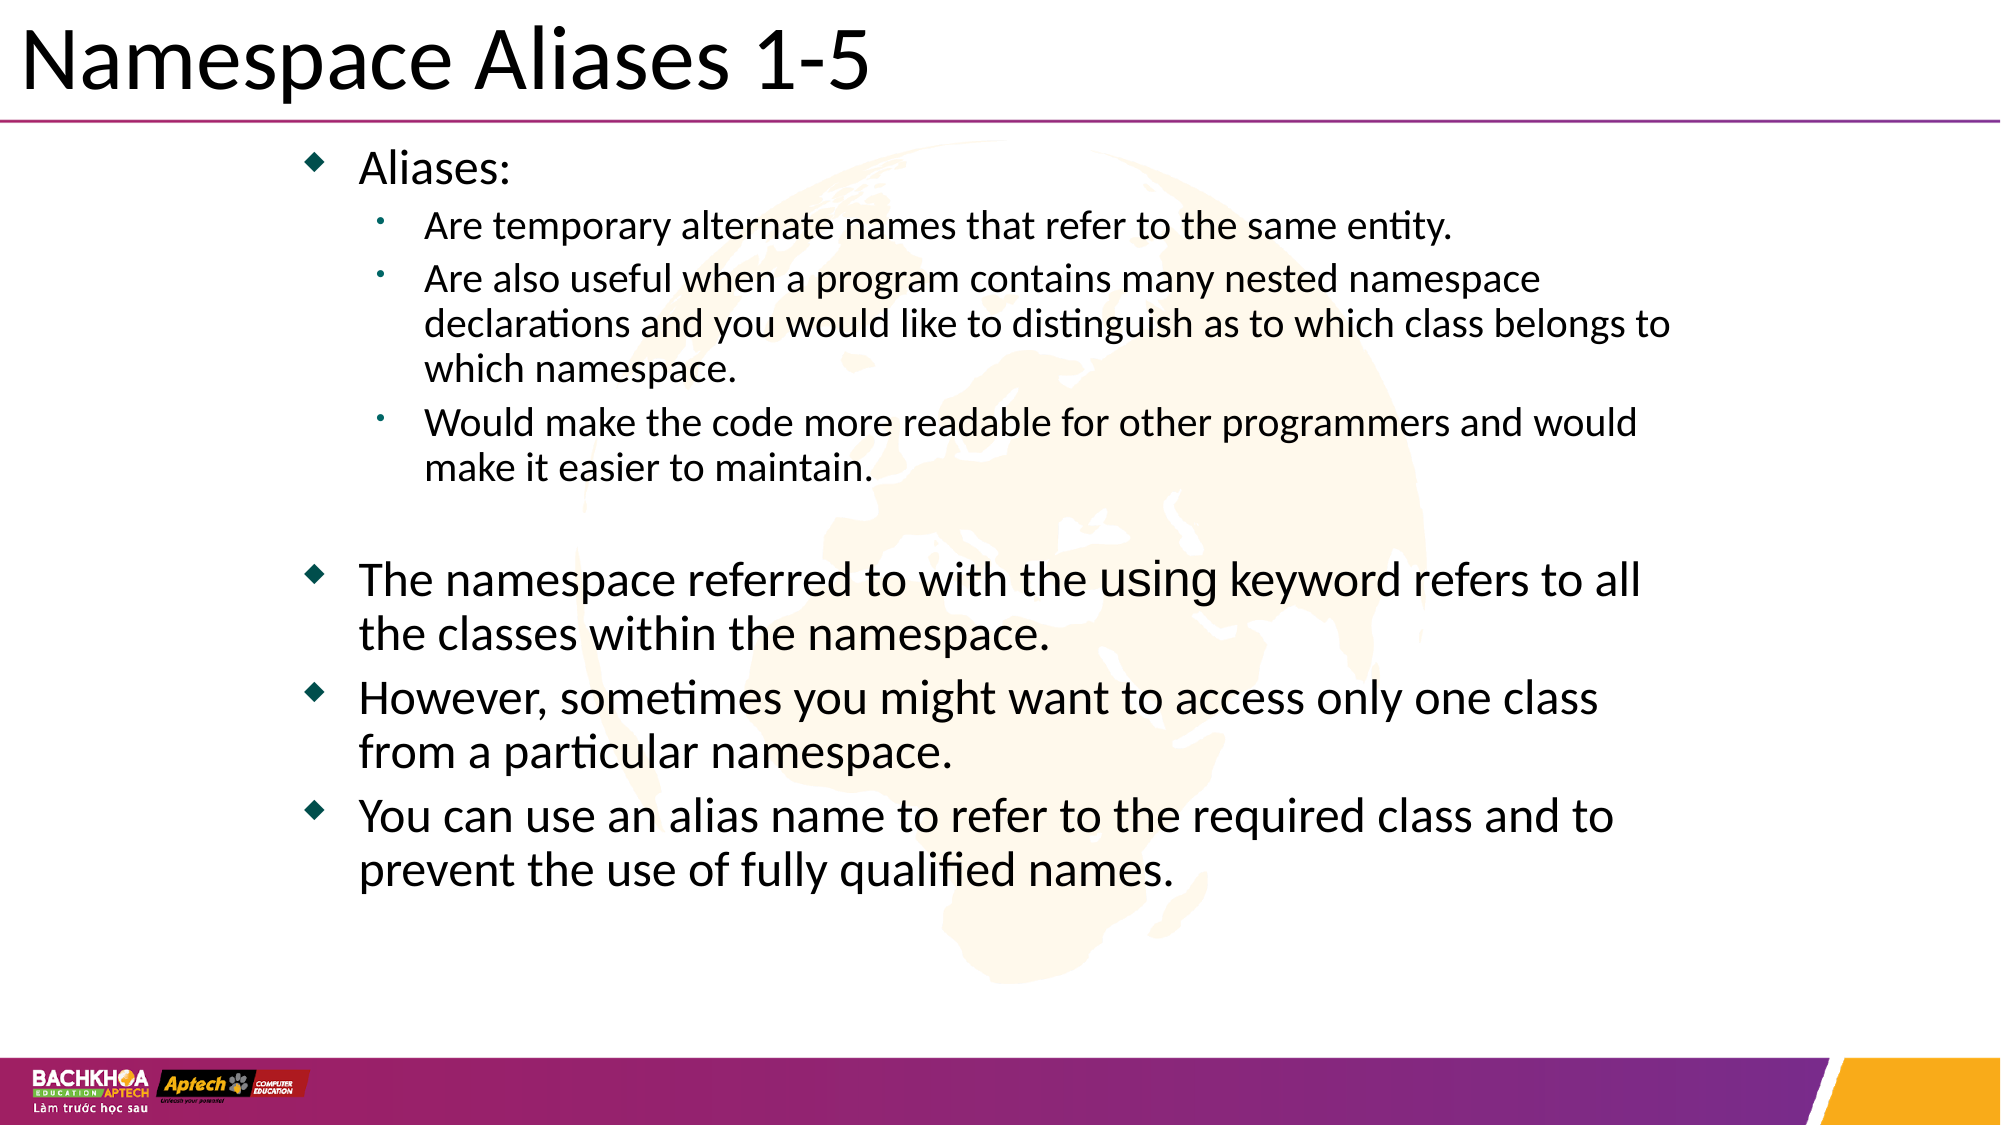

# Namespace Aliases 1-5

Aliases:
Are temporary alternate names that refer to the same entity.
Are also useful when a program contains many nested namespace declarations and you would like to distinguish as to which class belongs to which namespace.
Would make the code more readable for other programmers and would make it easier to maintain.

The namespace referred to with the using keyword refers to all the classes within the namespace.
However, sometimes you might want to access only one class from a particular namespace.
You can use an alias name to refer to the required class and to prevent the use of fully qualified names.